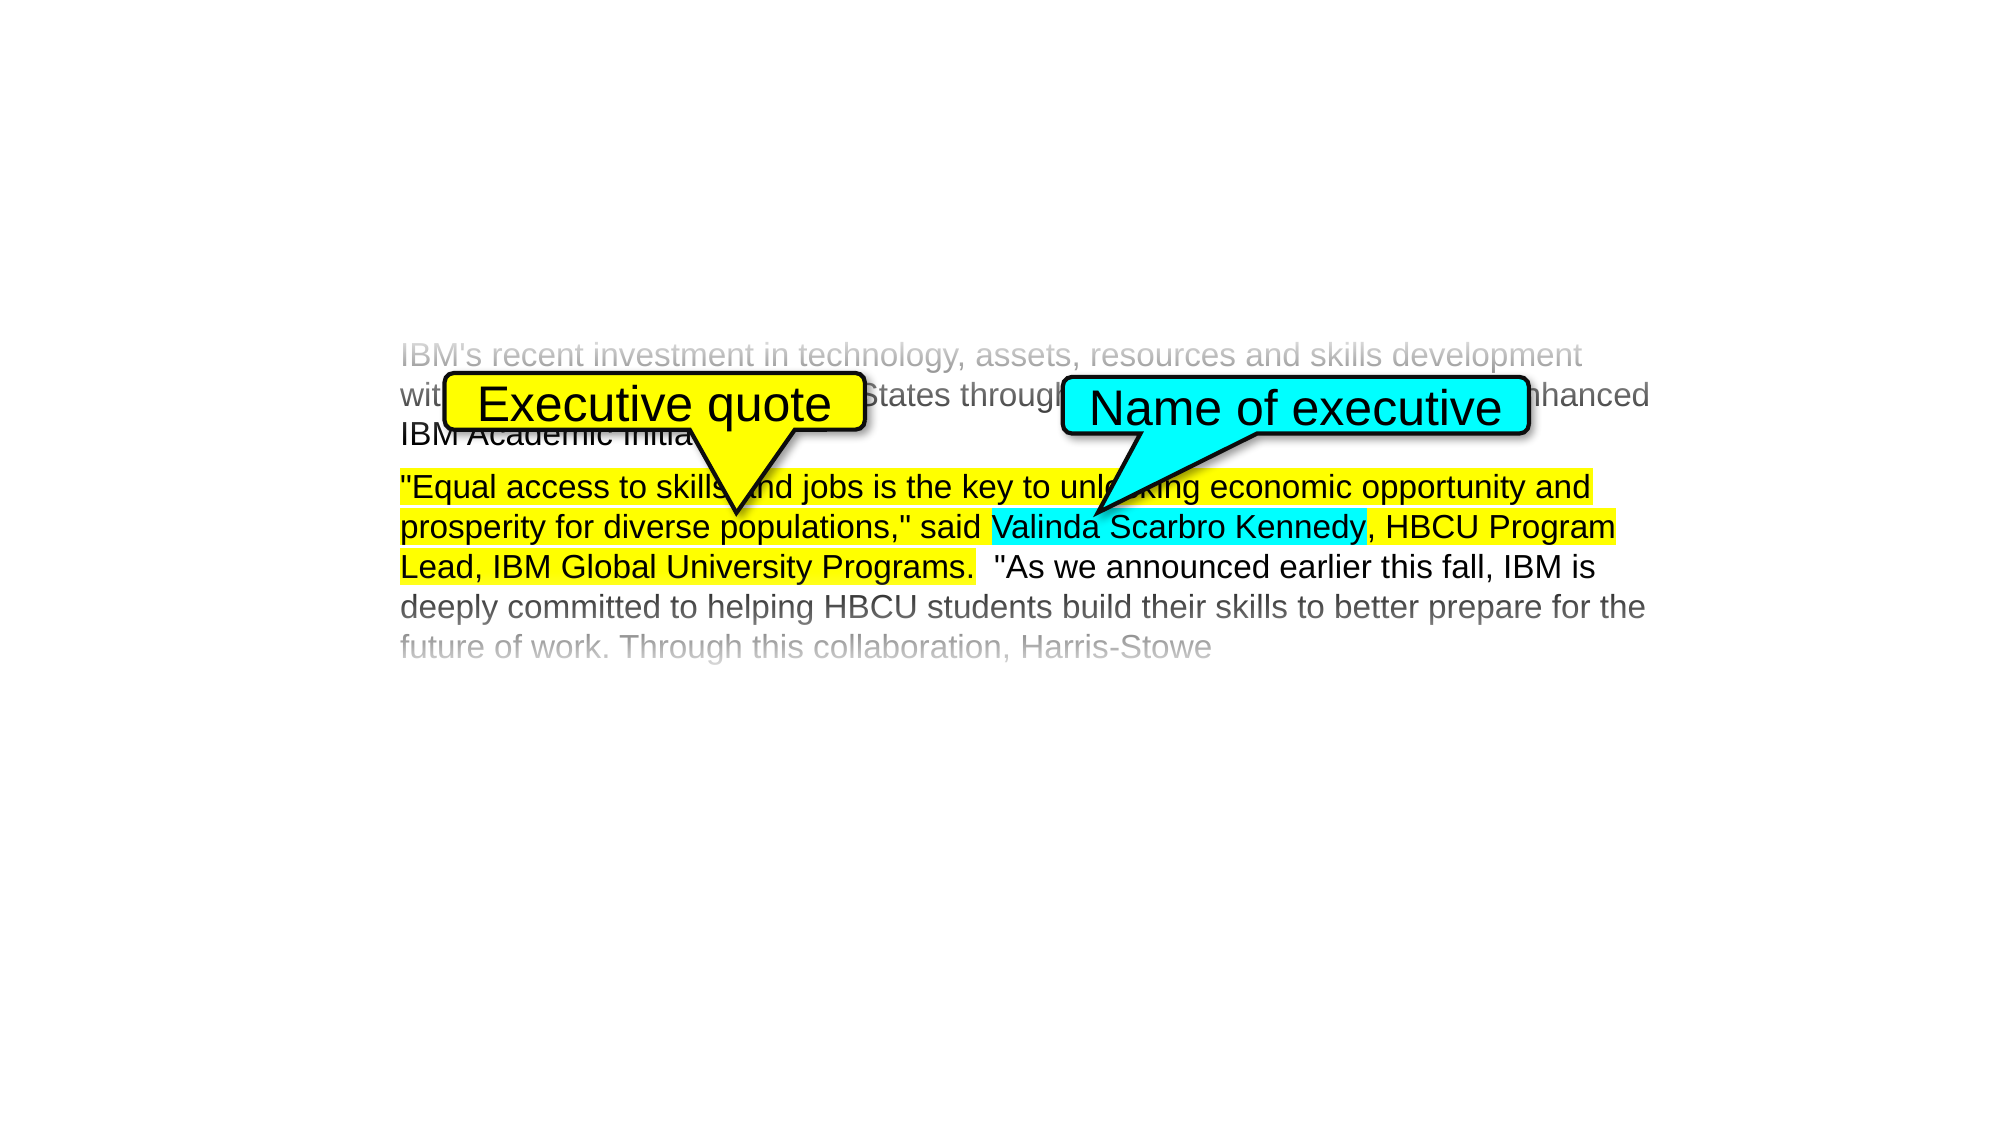

IBM's recent investment in technology, assets, resources and skills development with HBCUs across the United States through the IBM Skills Academy and enhanced IBM Academic Initiative.
"Equal access to skills and jobs is the key to unlocking economic opportunity and prosperity for diverse populations," said Valinda Scarbro Kennedy, HBCU Program Lead, IBM Global University Programs.  "As we announced earlier this fall, IBM is deeply committed to helping HBCU students build their skills to better prepare for the future of work. Through this collaboration, Harris-Stowe

Executive quote
Name of executive